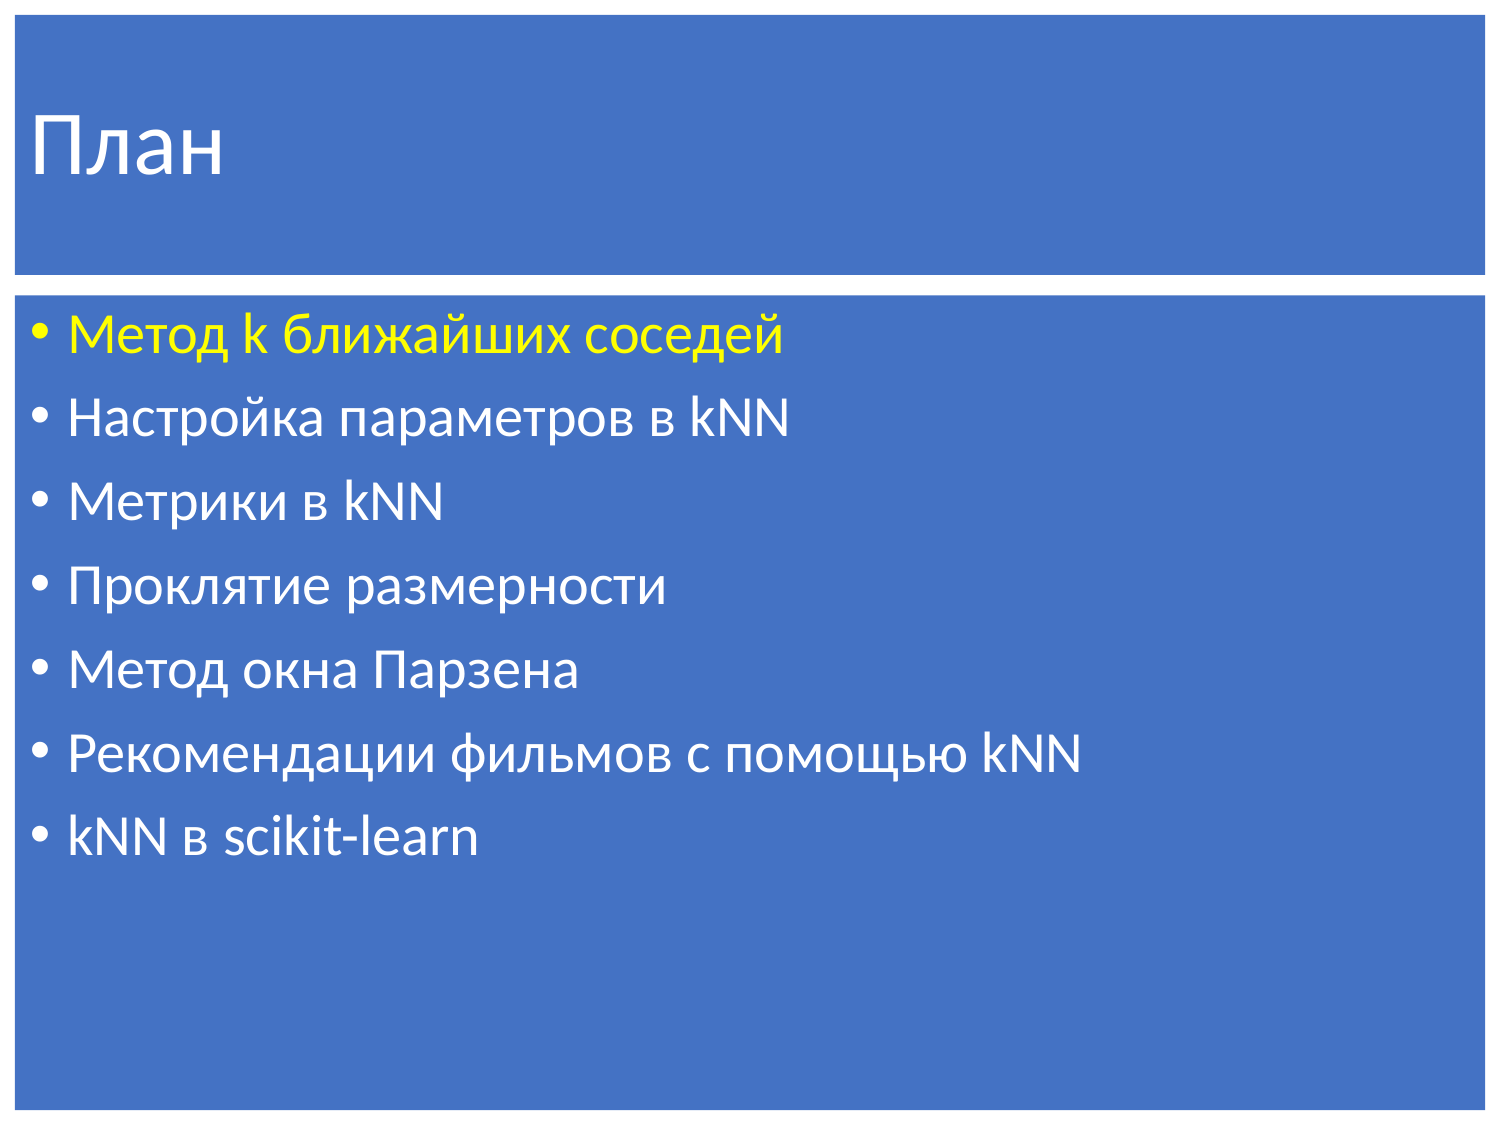

# План
Метод k ближайших соседей
Настройка параметров в kNN
Метрики в kNN
Проклятие размерности
Метод окна Парзена
Рекомендации фильмов с помощью kNN
kNN в scikit-learn